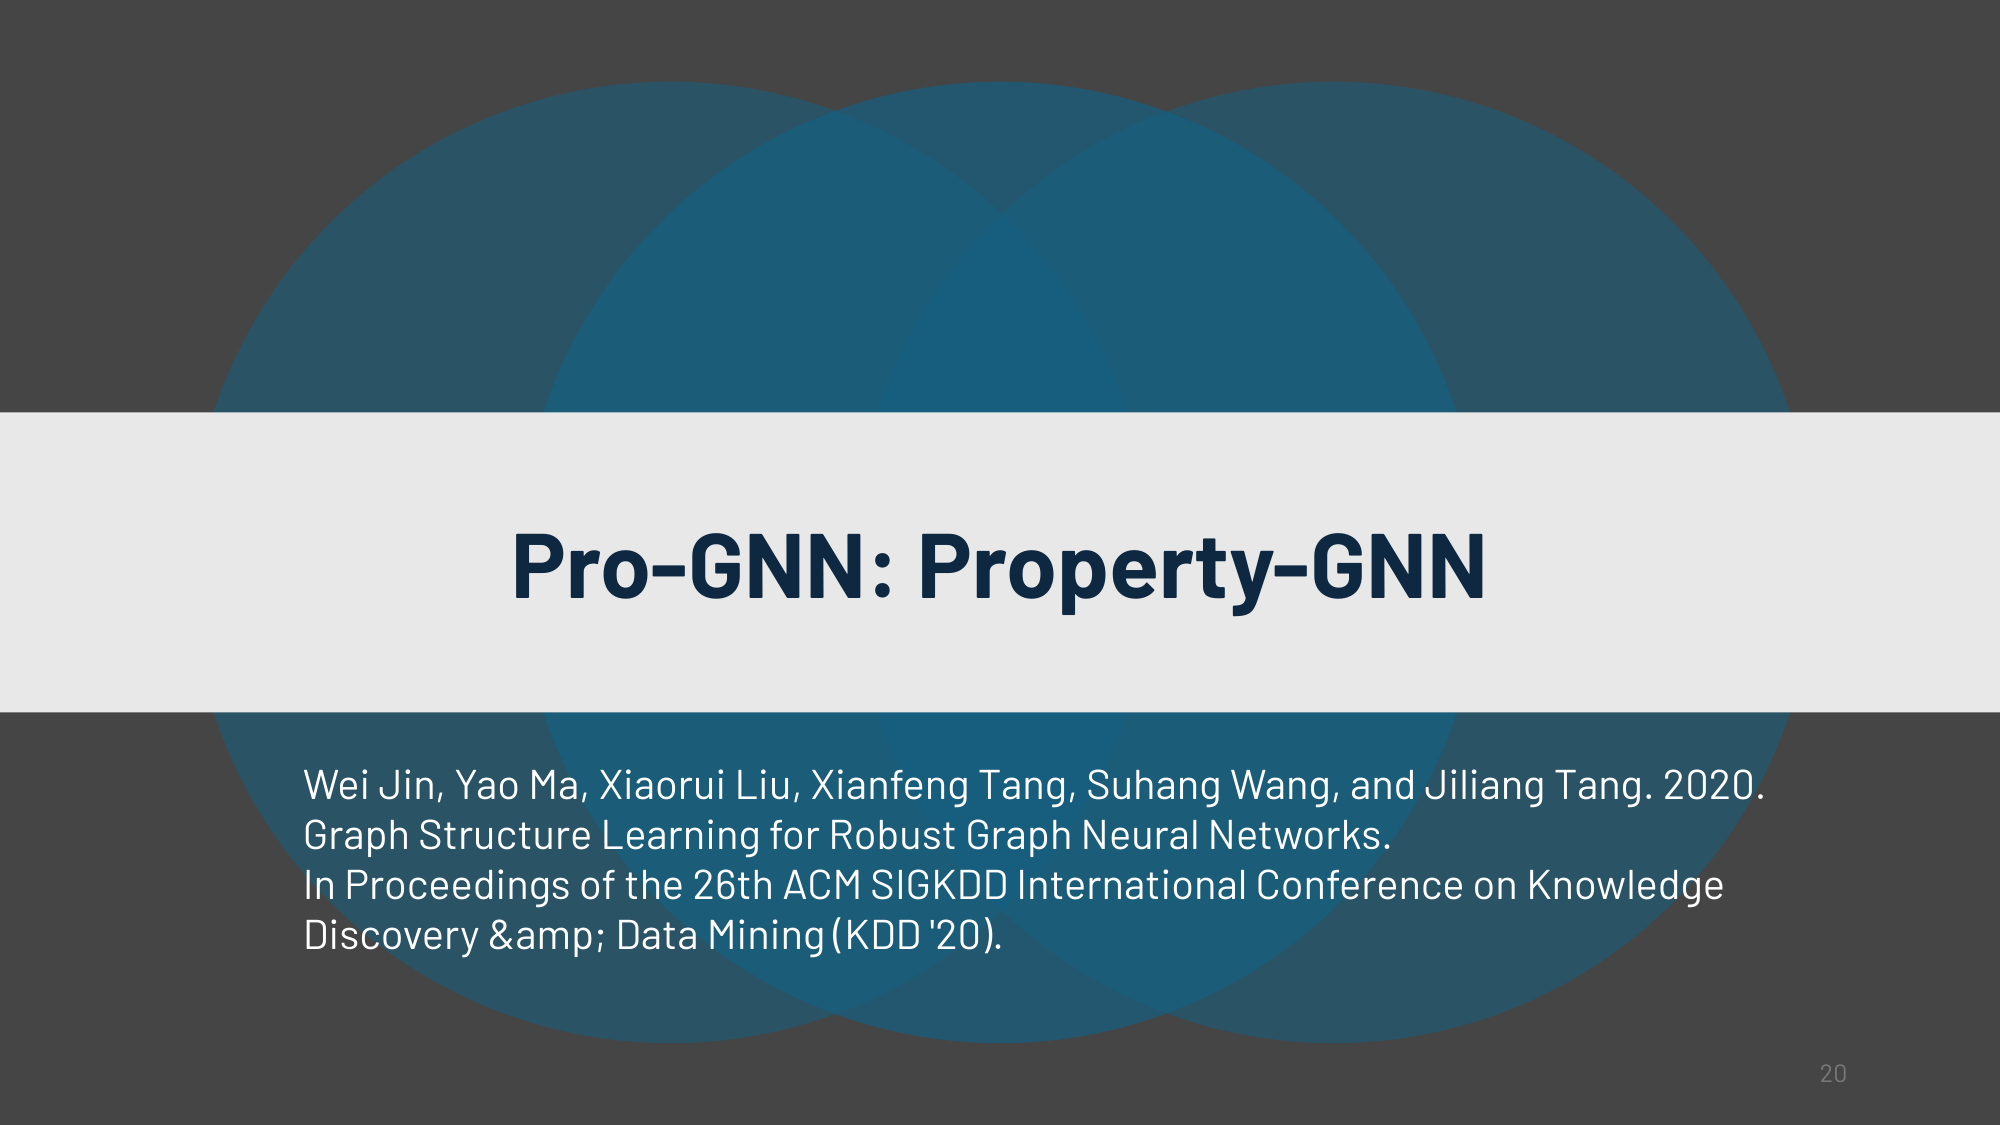

# Pro-GNN: Property-GNN

Wei Jin, Yao Ma, Xiaorui Liu, Xianfeng Tang, Suhang Wang, and Jiliang Tang. 2020. Graph Structure Learning for Robust Graph Neural Networks.
In Proceedings of the 26th ACM SIGKDD International Conference on Knowledge Discovery &amp; Data Mining (KDD '20).
20